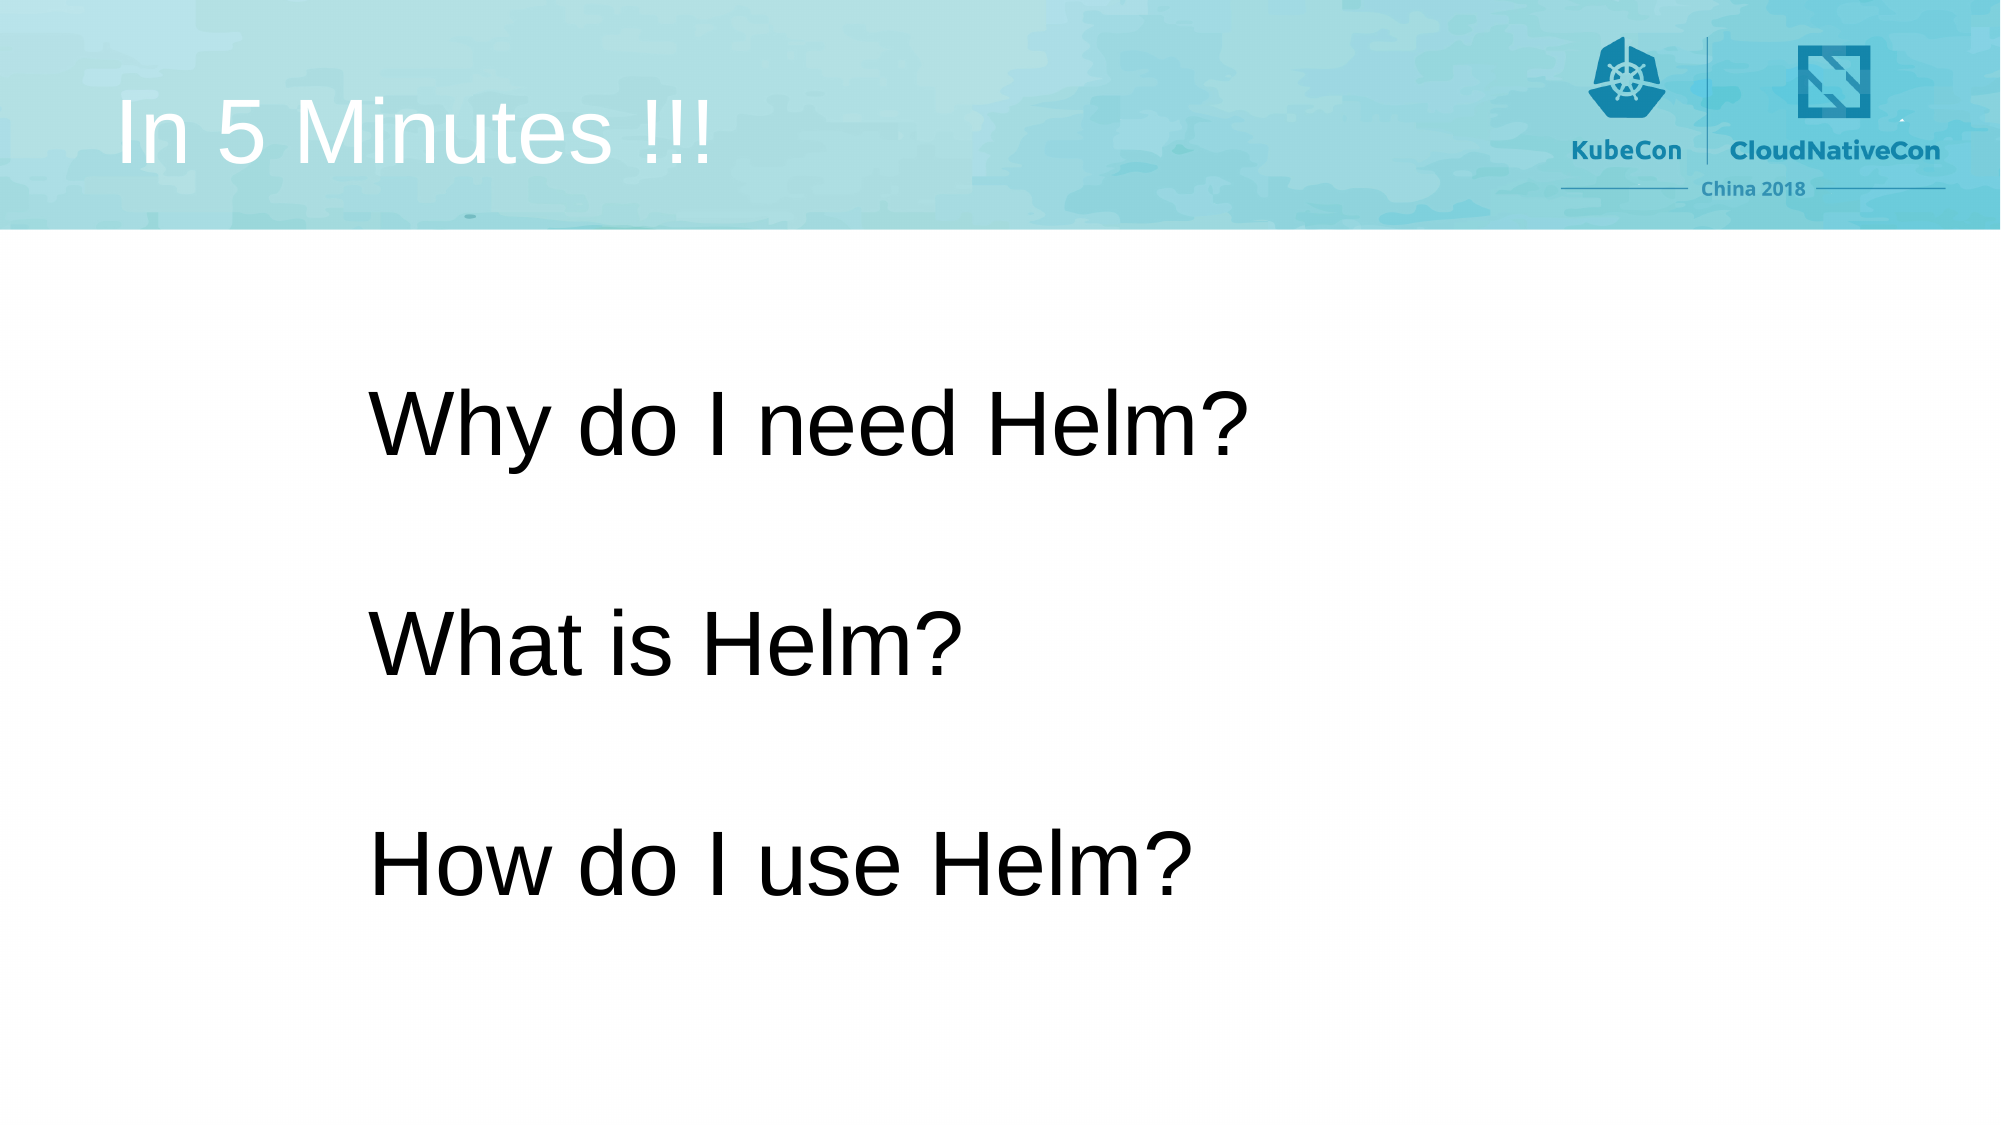

# In 5 Minutes !!!
Why do I need Helm?

What is Helm?

How do I use Helm?